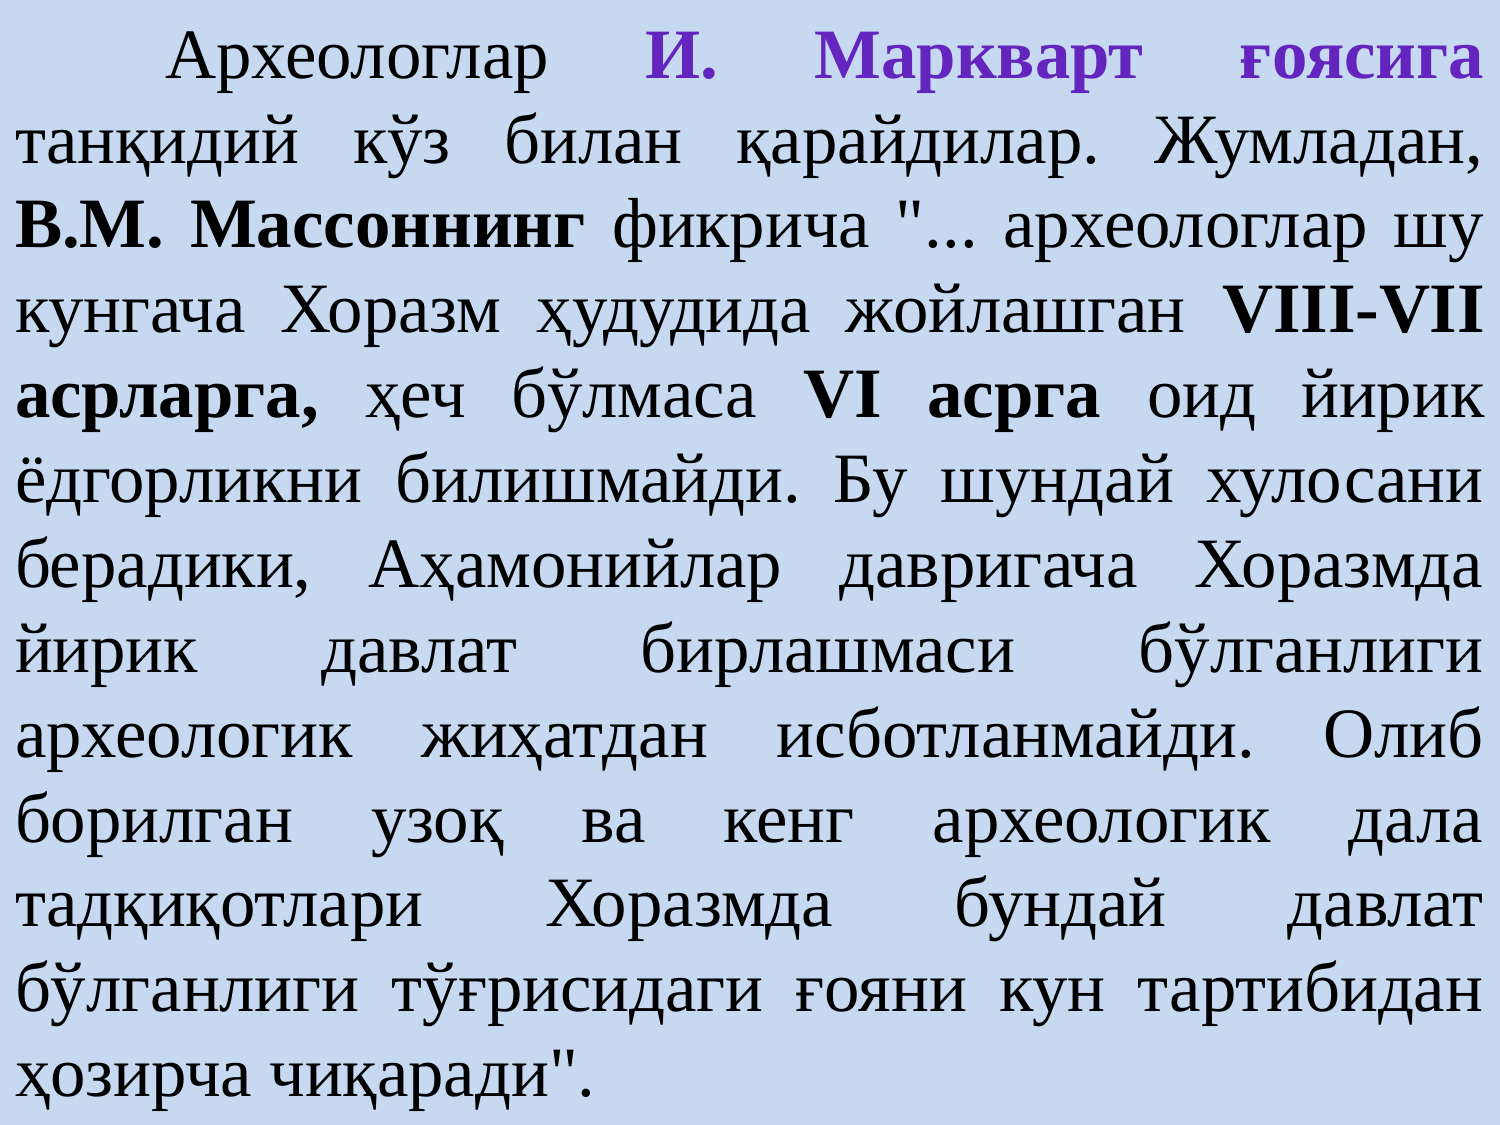

Археологлар И. Маркварт ғоясига танқидий кўз билан қарайдилар. Жумладан, В.М. Массоннинг фикрича "... археологлар шу кунгача Хоразм ҳудудида жойлашган VIII-VII асрларга, ҳеч бўлмаса VI асрга оид йирик ёдгорликни билишмайди. Бу шундай хулосани берадики, Аҳамонийлар давригача Хоразмда йирик давлат бирлашмаси бўлганлиги археологик жиҳатдан исботланмайди. Олиб борилган узоқ ва кенг археологик дала тадқиқотлари Хоразмда бундай давлат бўлганлиги тўғрисидаги ғояни кун тартибидан ҳозирча чиқаради".